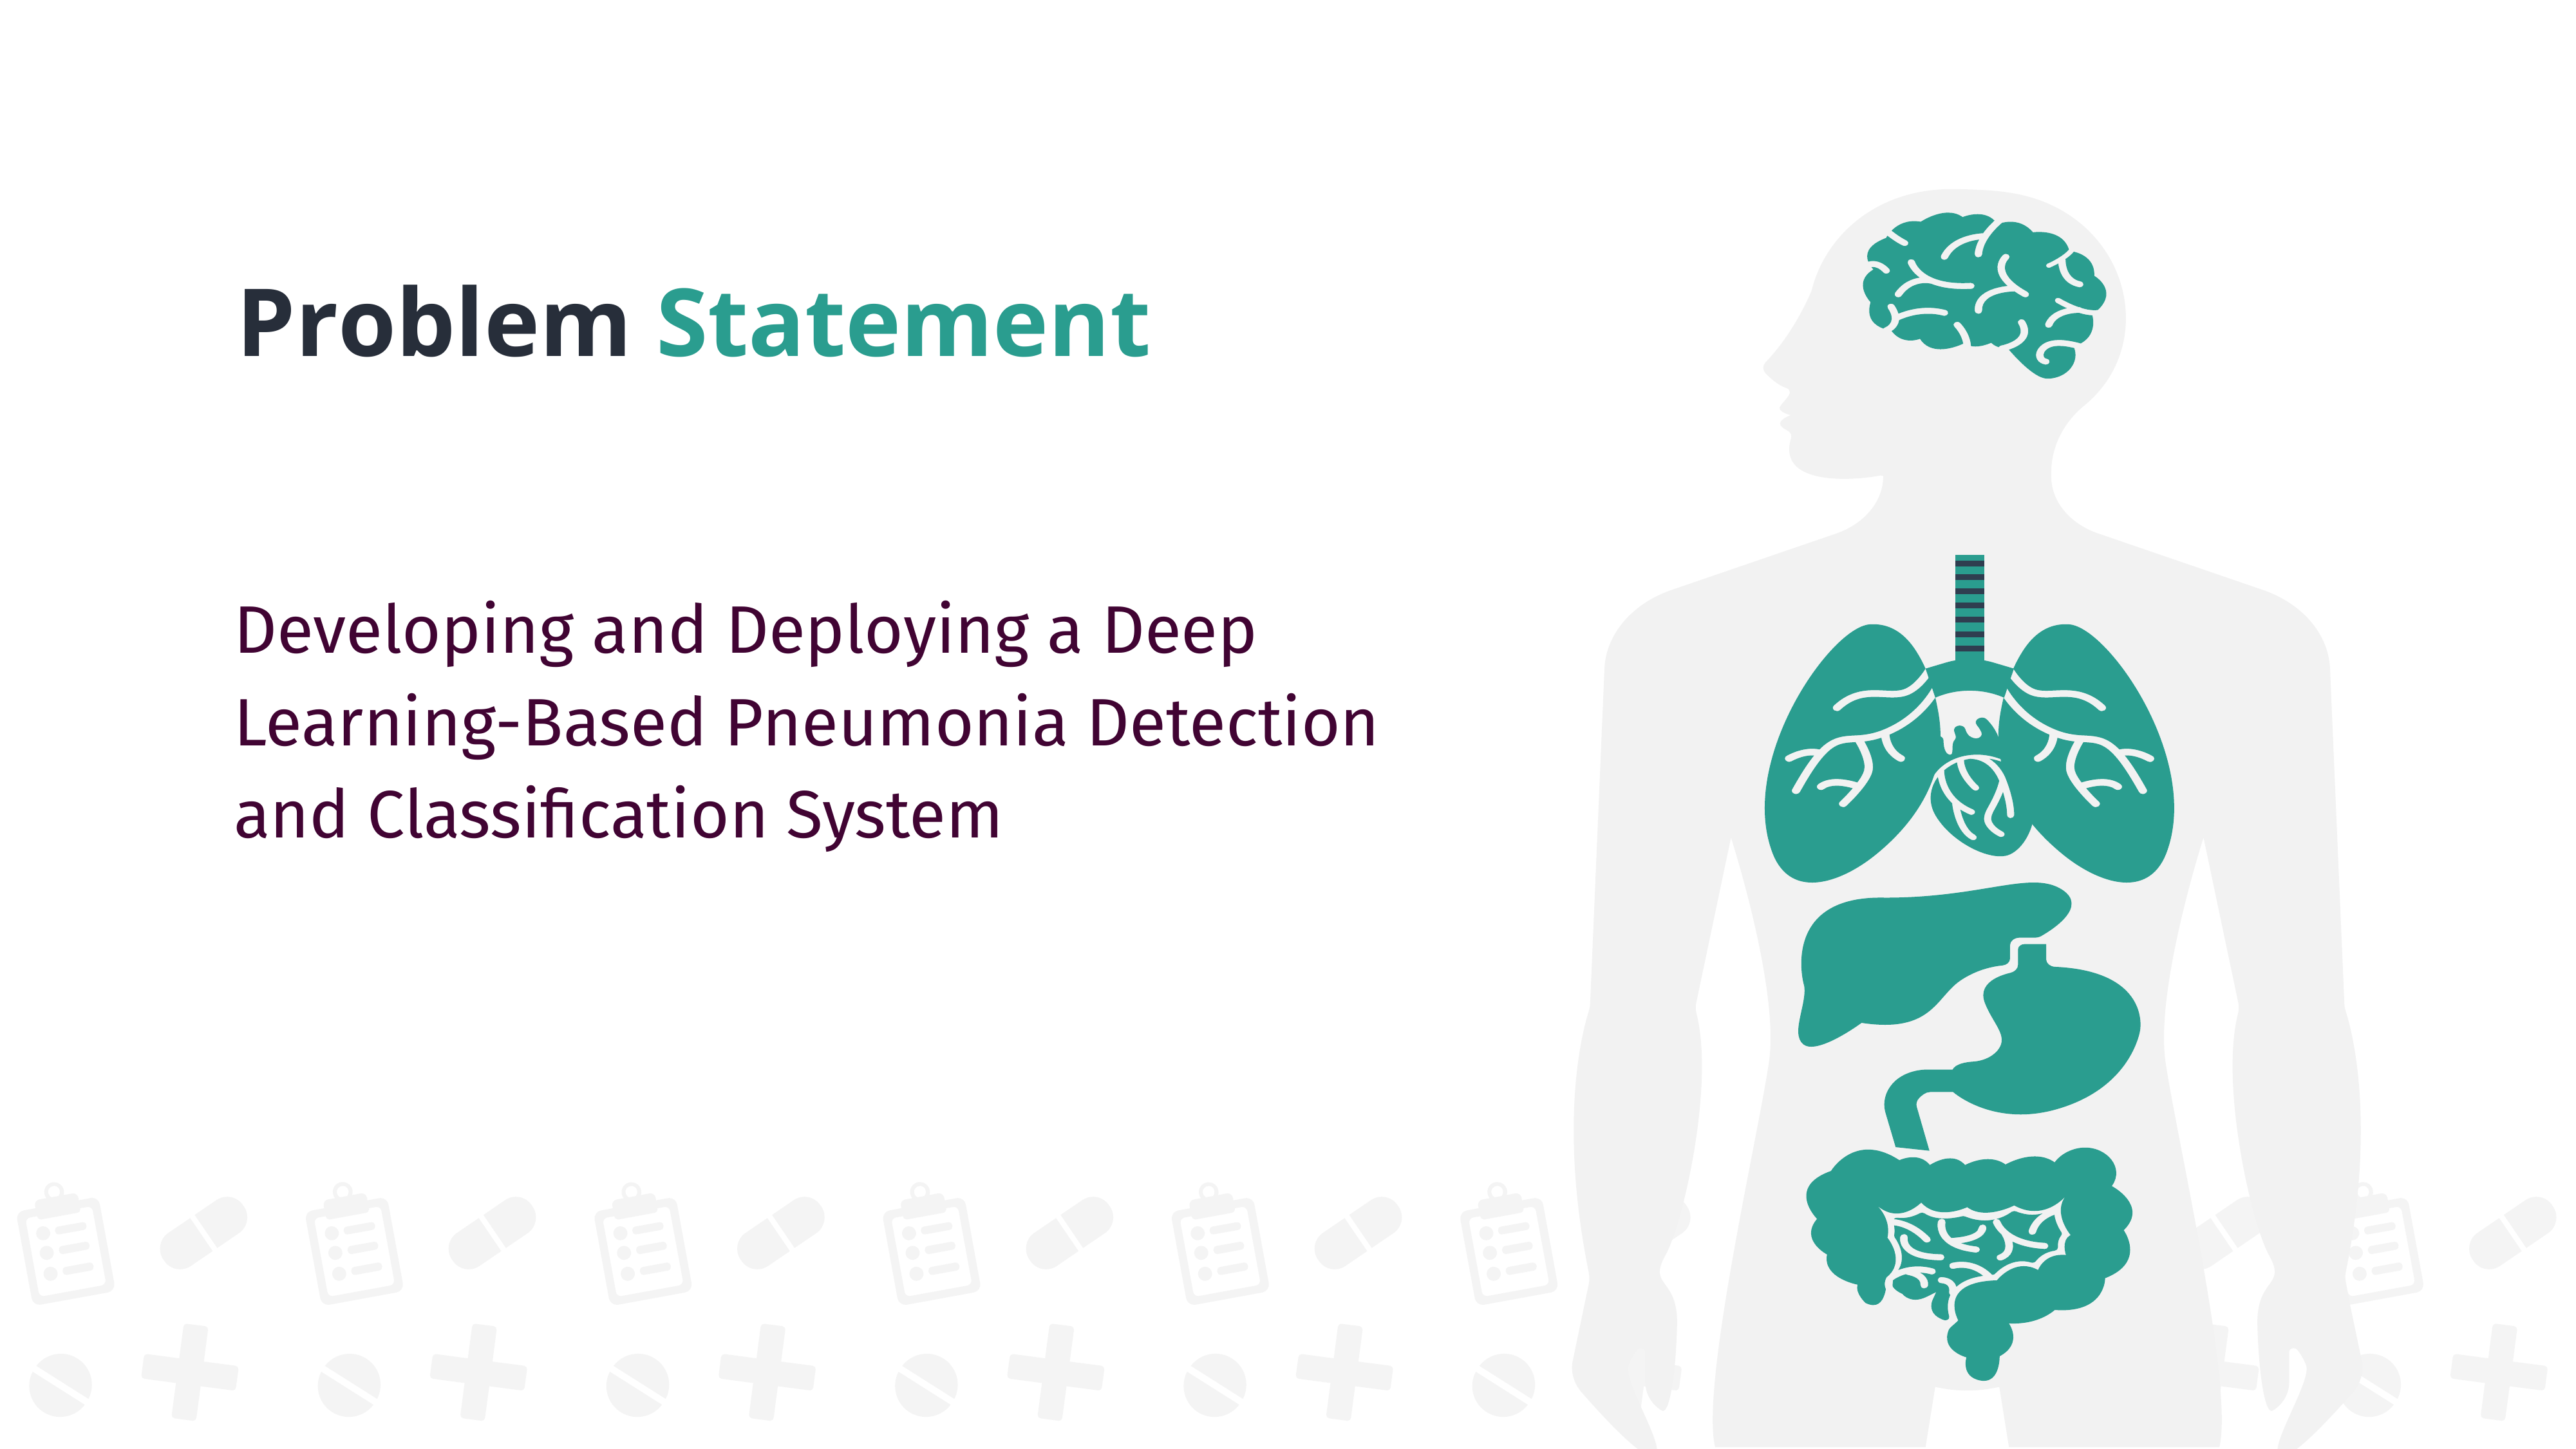

Problem Statement
Developing and Deploying a Deep Learning-Based Pneumonia Detection and Classification System